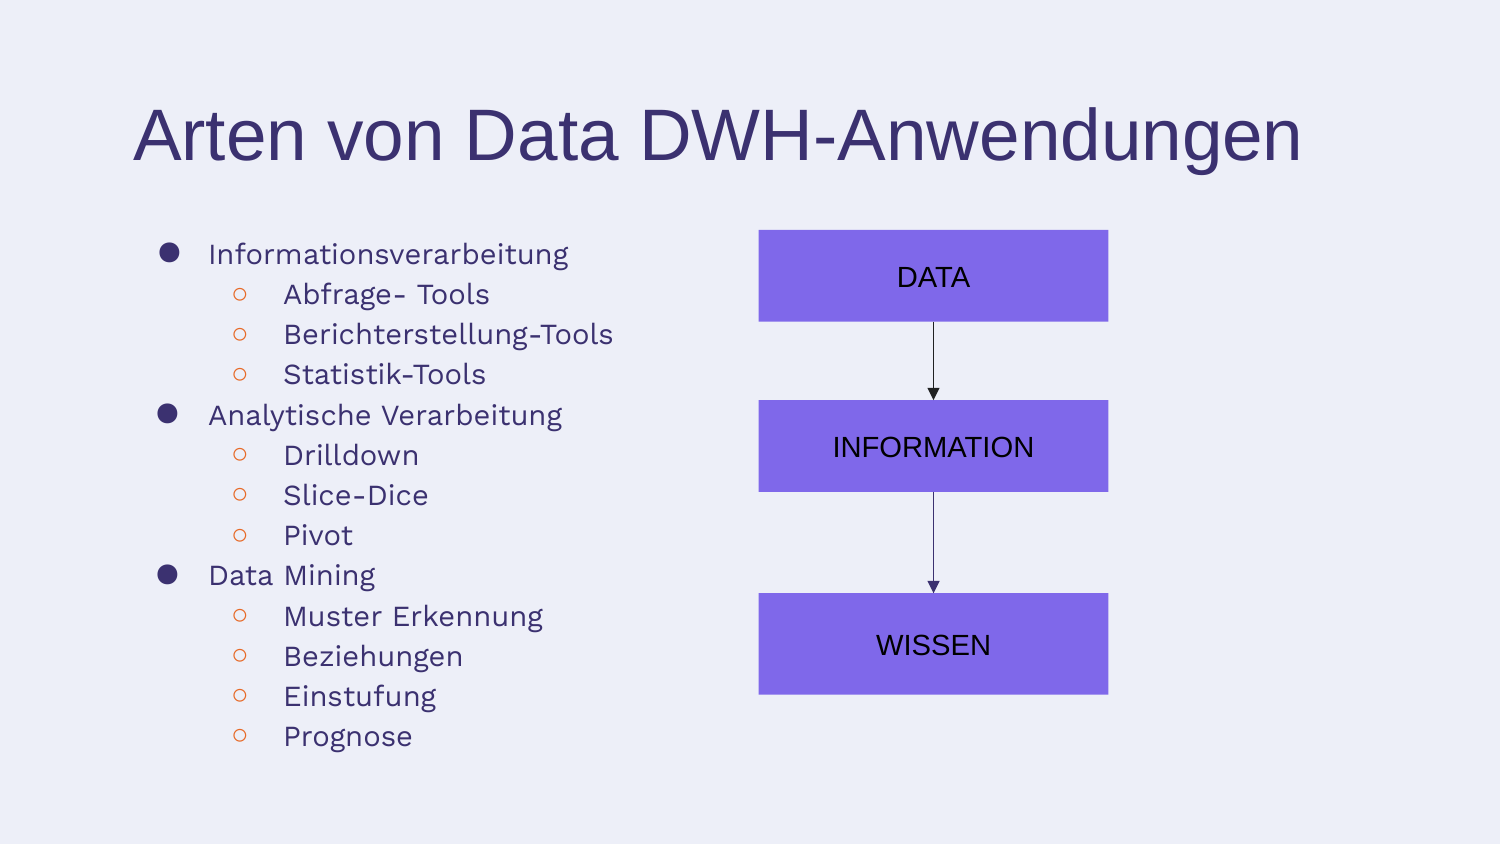

# Arten von Data DWH-Anwendungen

Informationsverarbeitung
Abfrage- Tools
Berichterstellung-Tools
Statistik-Tools
Analytische Verarbeitung
Drilldown
Slice-Dice
Pivot
Data Mining
Muster Erkennung
Beziehungen
Einstufung
Prognose

DATA
INFORMATION
WISSEN